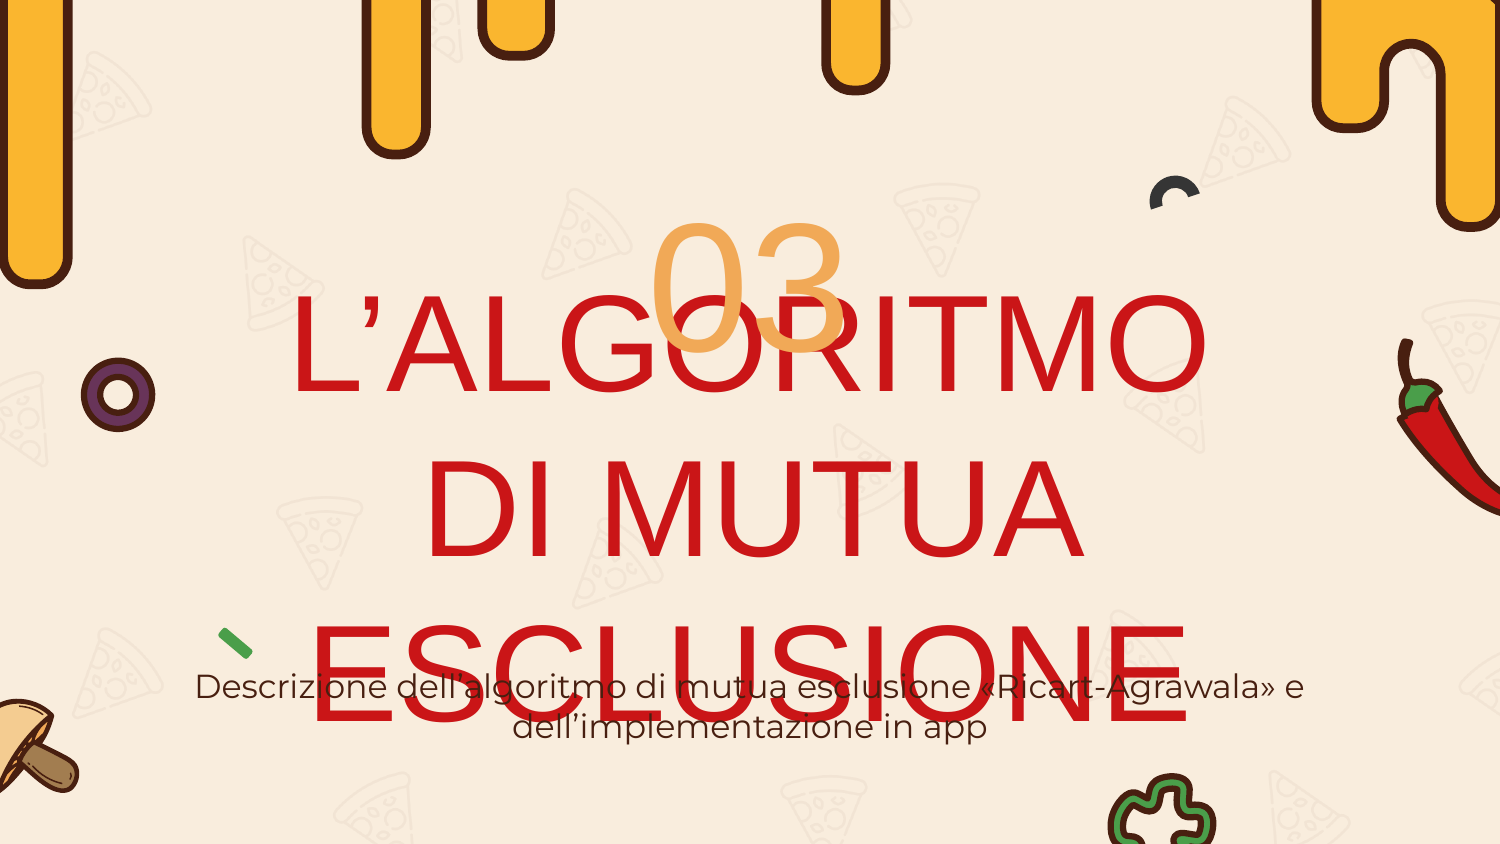

03
# L’ALGORITMO DI MUTUA ESCLUSIONE
Descrizione dell’algoritmo di mutua esclusione «Ricart-Agrawala» e dell’implementazione in app